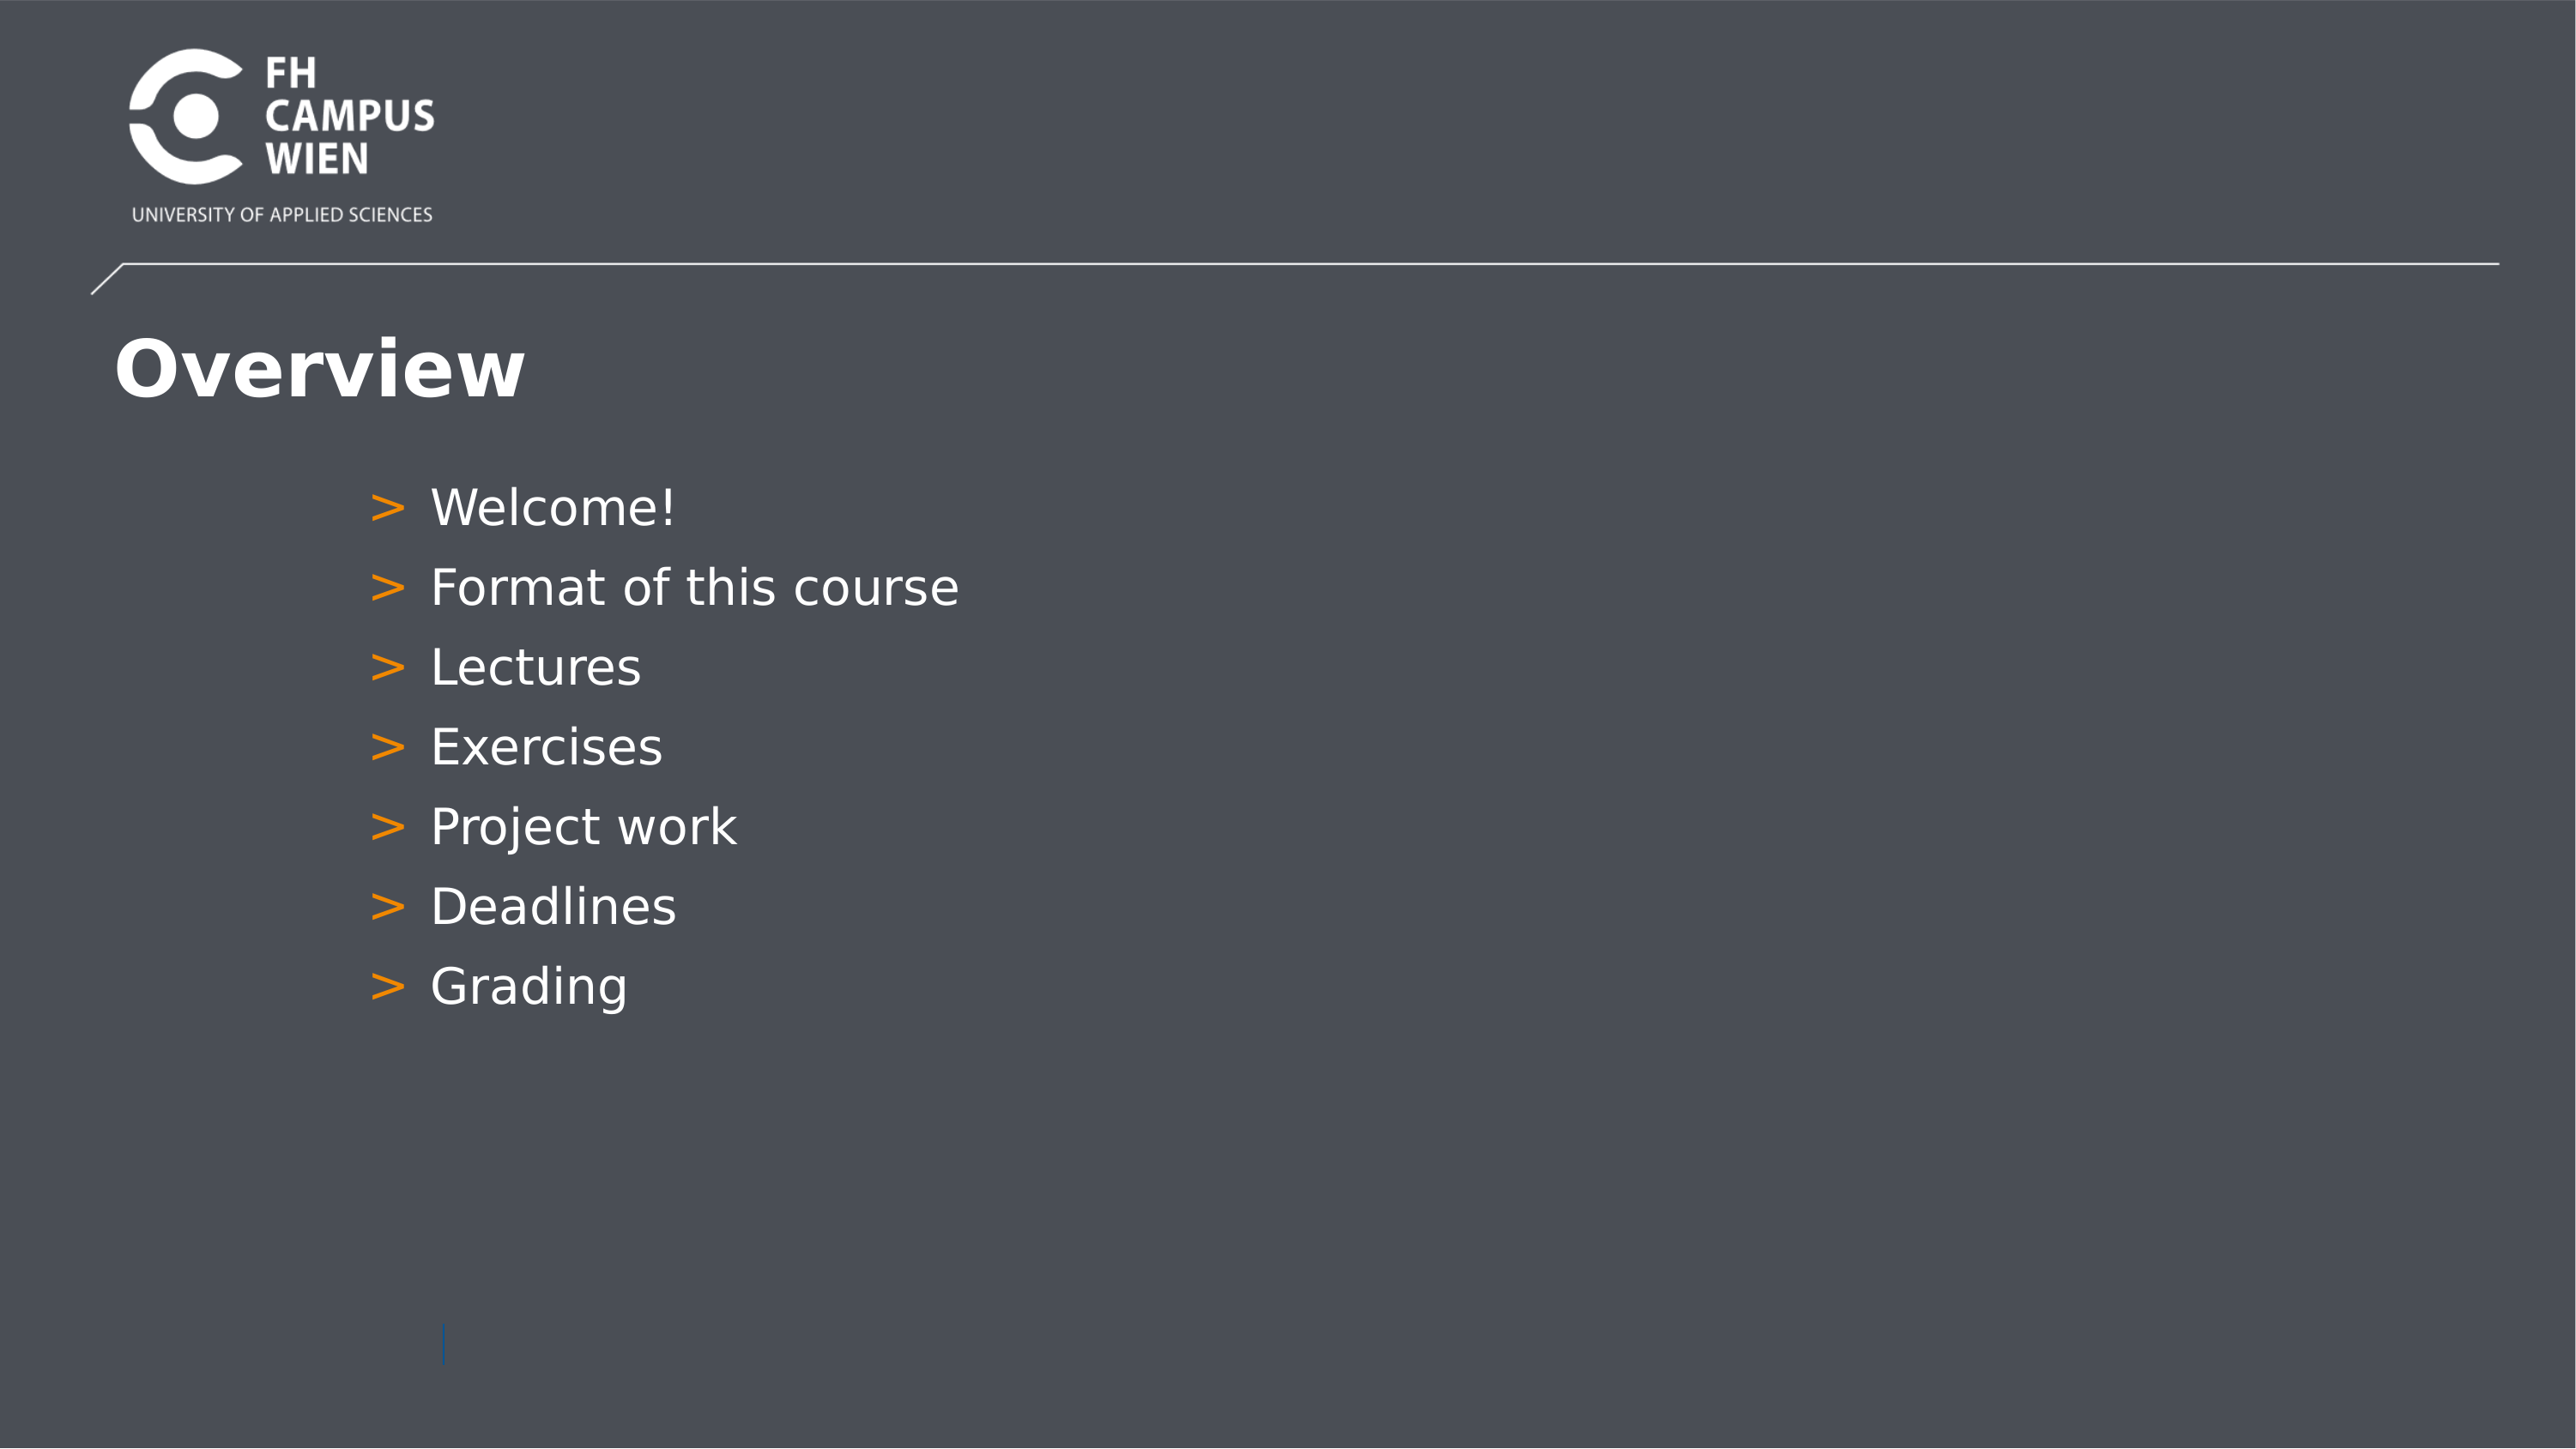

# Overview
 Welcome!
 Format of this course
 Lectures
 Exercises
 Project work
 Deadlines
 Grading